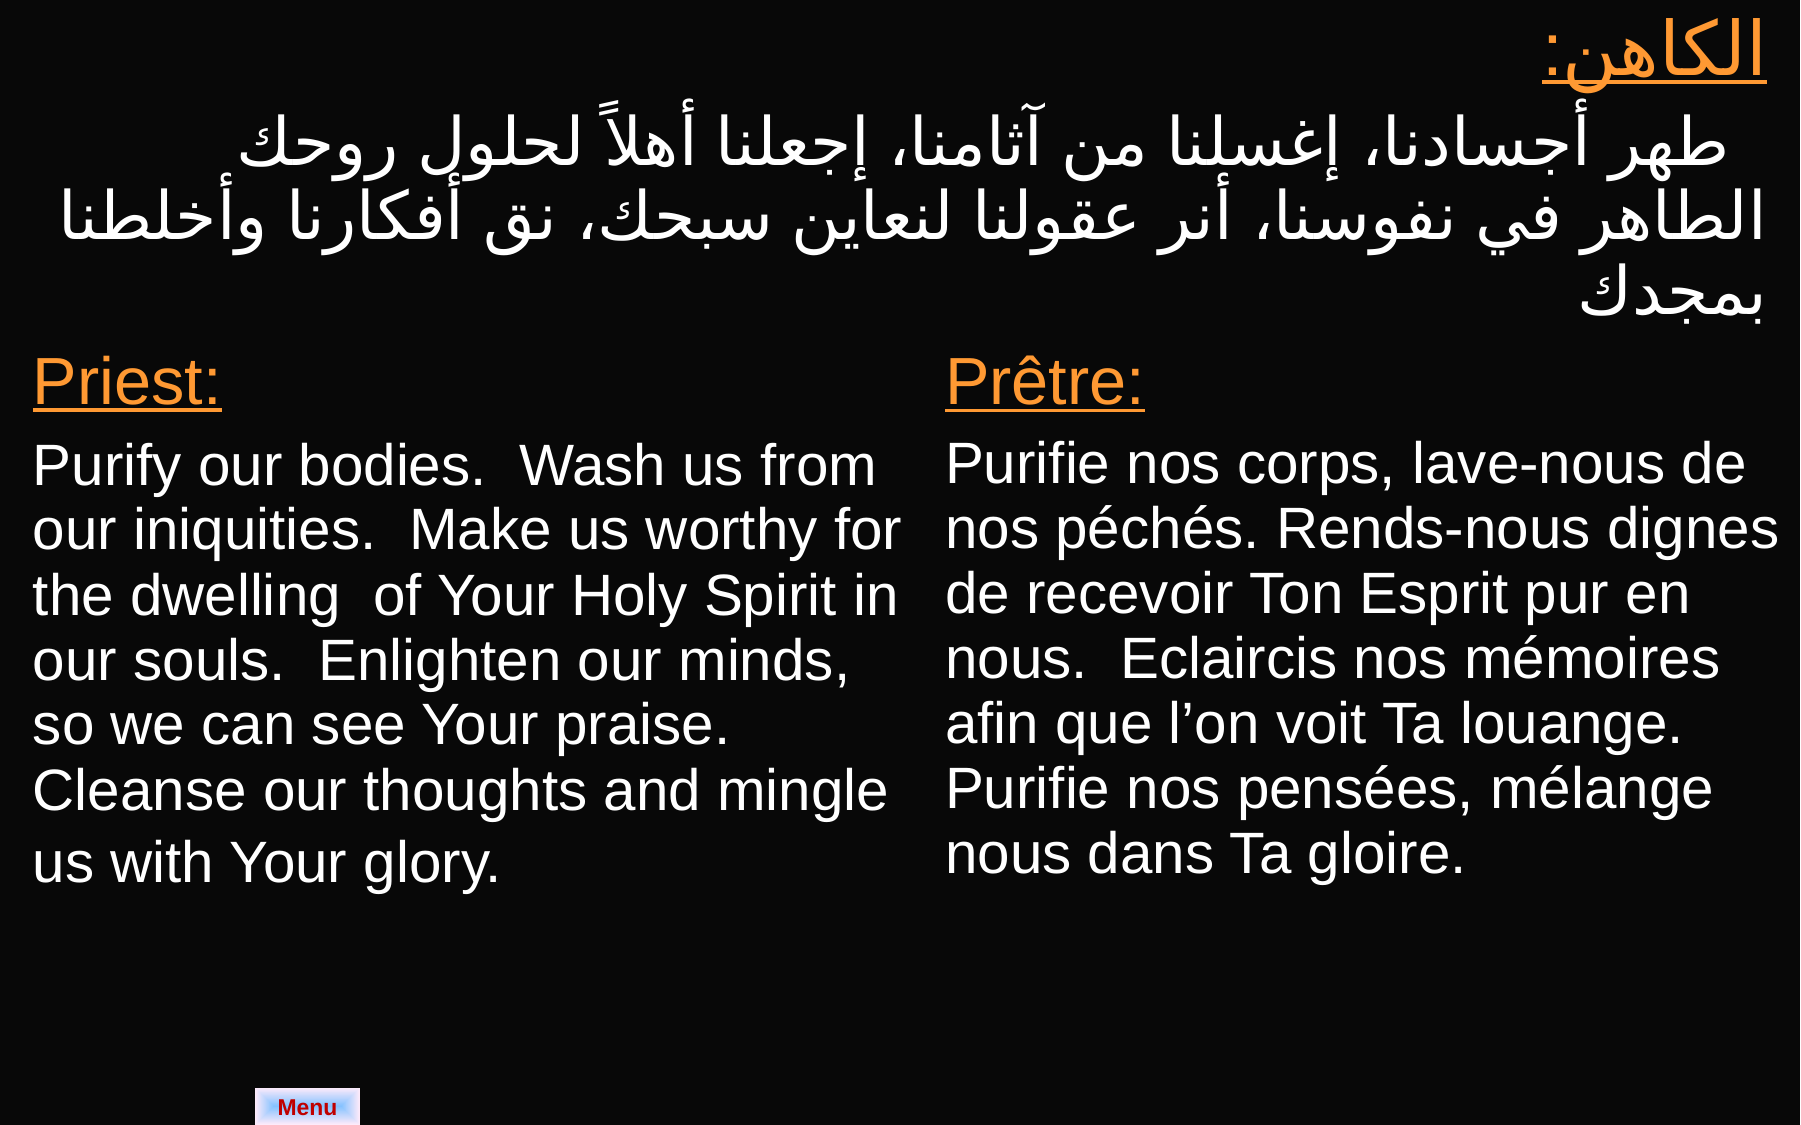

| الكاهن: طهر أجسادنا، إغسلنا من آثامنا، إجعلنا أهلاً لحلول روحك الطاهر في نفوسنا، أنر عقولنا لنعاين سبحك، نق أفكارنا وأخلطنا بمجدك |  |
| --- | --- |
| Priest: Purify our bodies. Wash us from our iniquities. Make us worthy for the dwelling of Your Holy Spirit in our souls. Enlighten our minds, so we can see Your praise. Cleanse our thoughts and mingle us with Your glory. | Prêtre: Purifie nos corps, lave-nous de nos péchés. Rends-nous dignes de recevoir Ton Esprit pur en nous. Eclaircis nos mémoires afin que l’on voit Ta louange. Purifie nos pensées, mélange nous dans Ta gloire. |

Menu